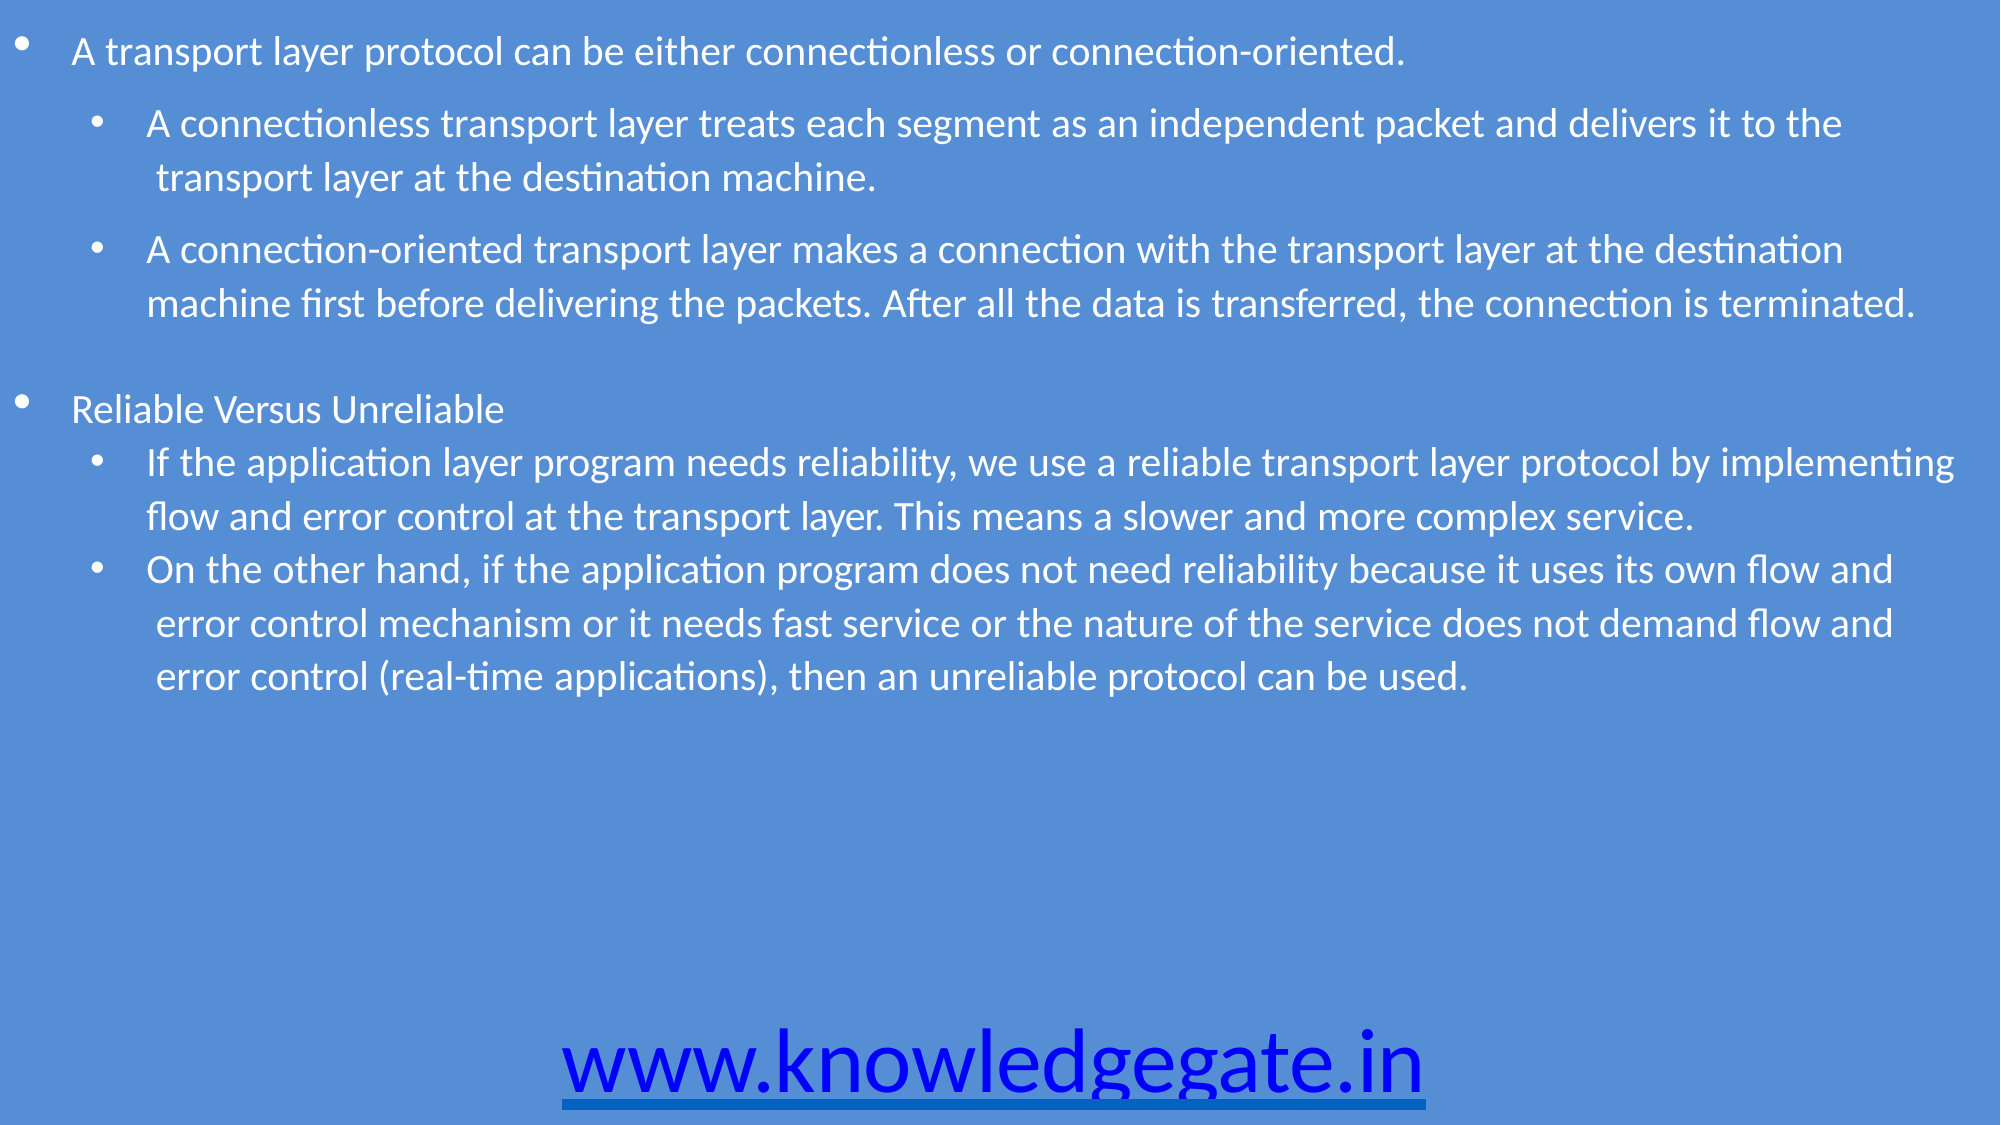

A transport layer protocol can be either connectionless or connection-oriented.
A connectionless transport layer treats each segment as an independent packet and delivers it to the  transport layer at the destination machine.
A connection-oriented transport layer makes a connection with the transport layer at the destination  machine first before delivering the packets. After all the data is transferred, the connection is terminated.

Reliable Versus Unreliable
If the application layer program needs reliability, we use a reliable transport layer protocol by implementing  flow and error control at the transport layer. This means a slower and more complex service.
On the other hand, if the application program does not need reliability because it uses its own flow and  error control mechanism or it needs fast service or the nature of the service does not demand flow and  error control (real-time applications), then an unreliable protocol can be used.
www.knowledgegate.in